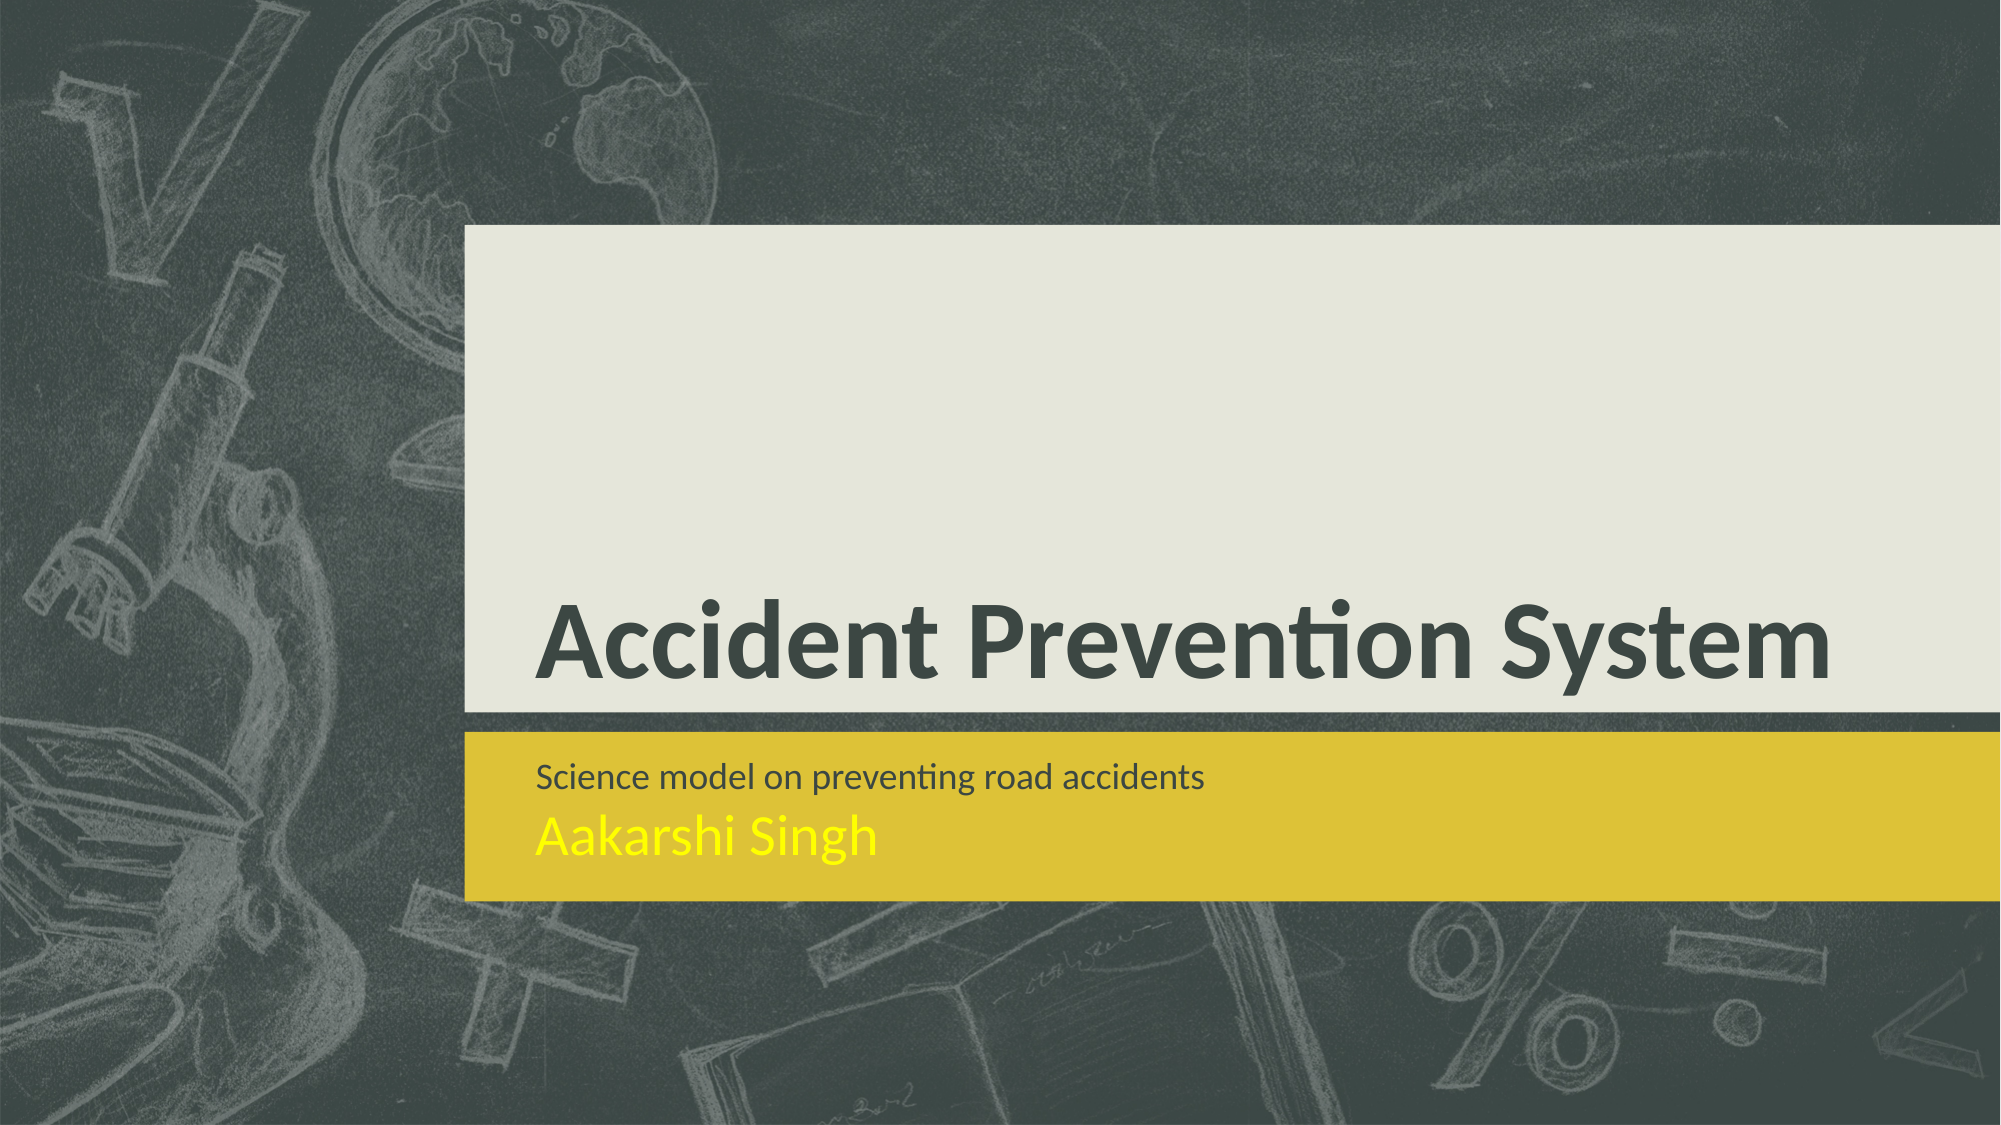

# Accident Prevention System
Science model on preventing road accidents
Aakarshi Singh